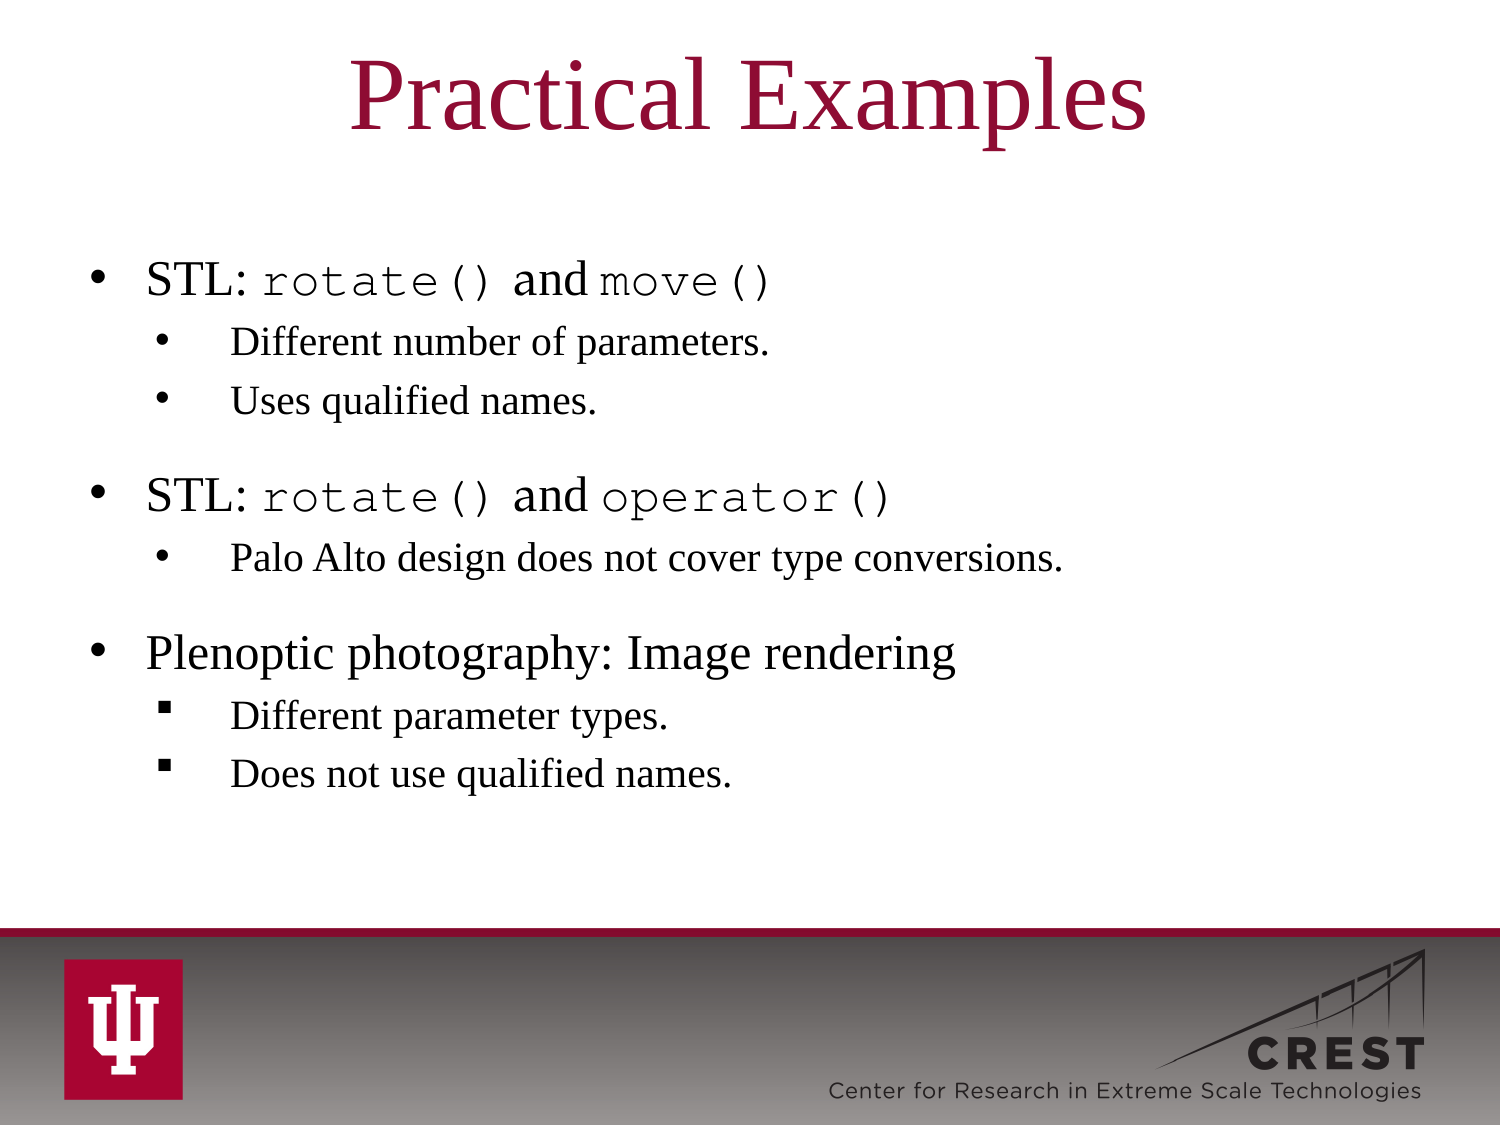

# Practical Examples
STL: rotate() and move()
Different number of parameters.
Uses qualified names.

STL: rotate() and operator()
Palo Alto design does not cover type conversions.

Plenoptic photography: Image rendering
Different parameter types.
Does not use qualified names.